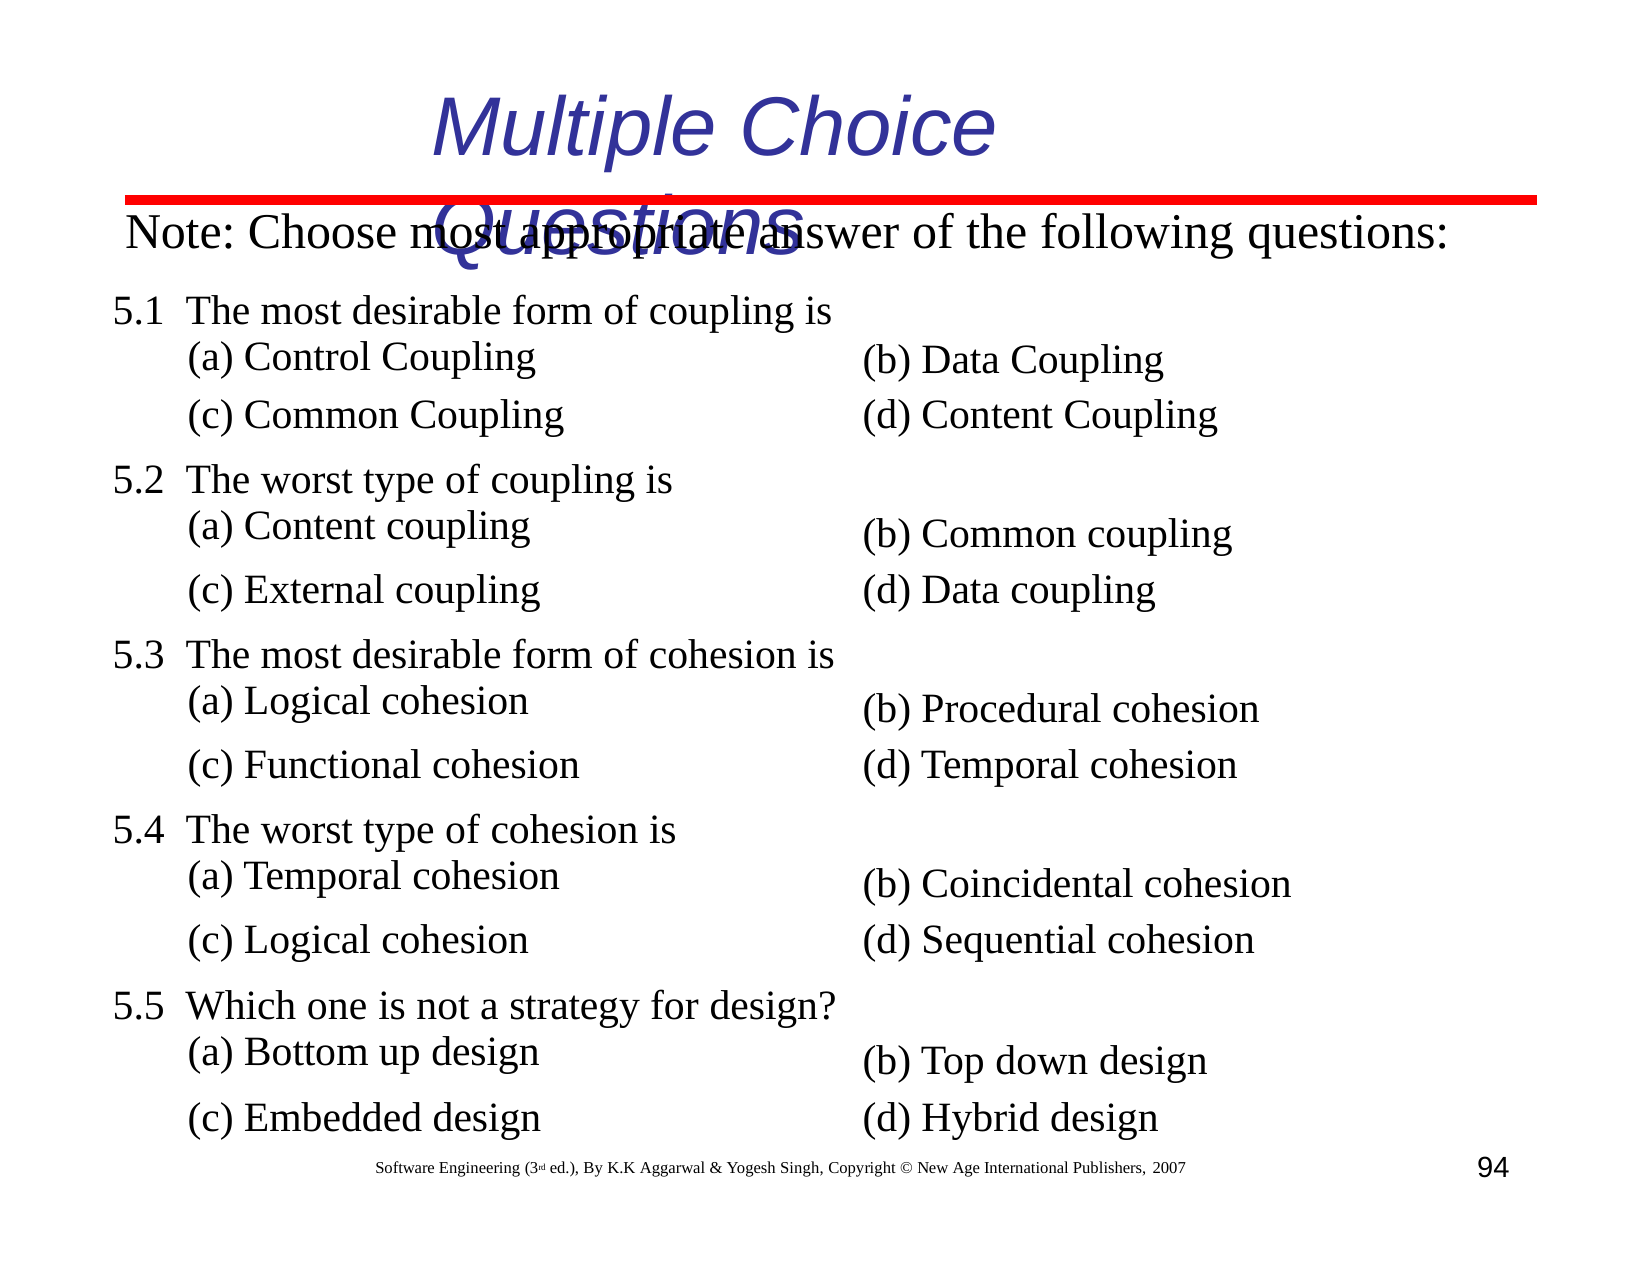

# Multiple Choice Questions
Note: Choose most appropriate answer of the following questions:

| 5.1 | The most desirable form of coupling is (a) Control Coupling | (b) Data Coupling |
| --- | --- | --- |
|  | (c) Common Coupling | (d) Content Coupling |
| 5.2 | The worst type of coupling is (a) Content coupling | (b) Common coupling |
|  | (c) External coupling | (d) Data coupling |
| 5.3 | The most desirable form of cohesion is (a) Logical cohesion | (b) Procedural cohesion |
|  | (c) Functional cohesion | (d) Temporal cohesion |
| 5.4 | The worst type of cohesion is (a) Temporal cohesion | (b) Coincidental cohesion |
|  | (c) Logical cohesion | (d) Sequential cohesion |
| 5.5 | Which one is not a strategy for design? (a) Bottom up design | (b) Top down design |
|  | (c) Embedded design | (d) Hybrid design |
94
Software Engineering (3rd  ed.), By K.K Aggarwal & Yogesh Singh, Copyright © New Age International Publishers, 2007